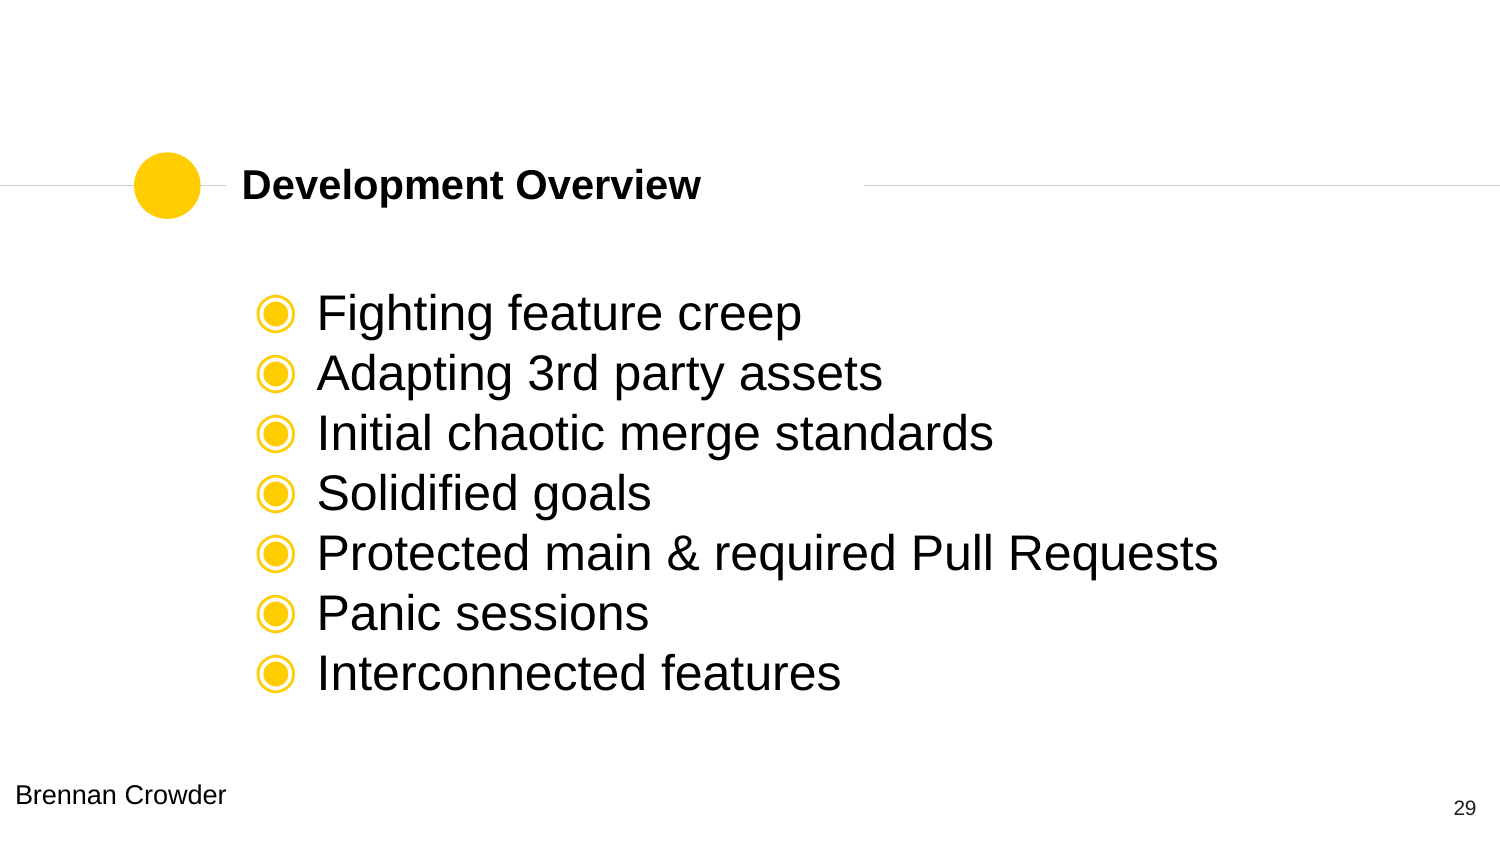

# Development Overview
Fighting feature creep
Adapting 3rd party assets
Initial chaotic merge standards
Solidified goals
Protected main & required Pull Requests
Panic sessions
Interconnected features
Brennan Crowder
29